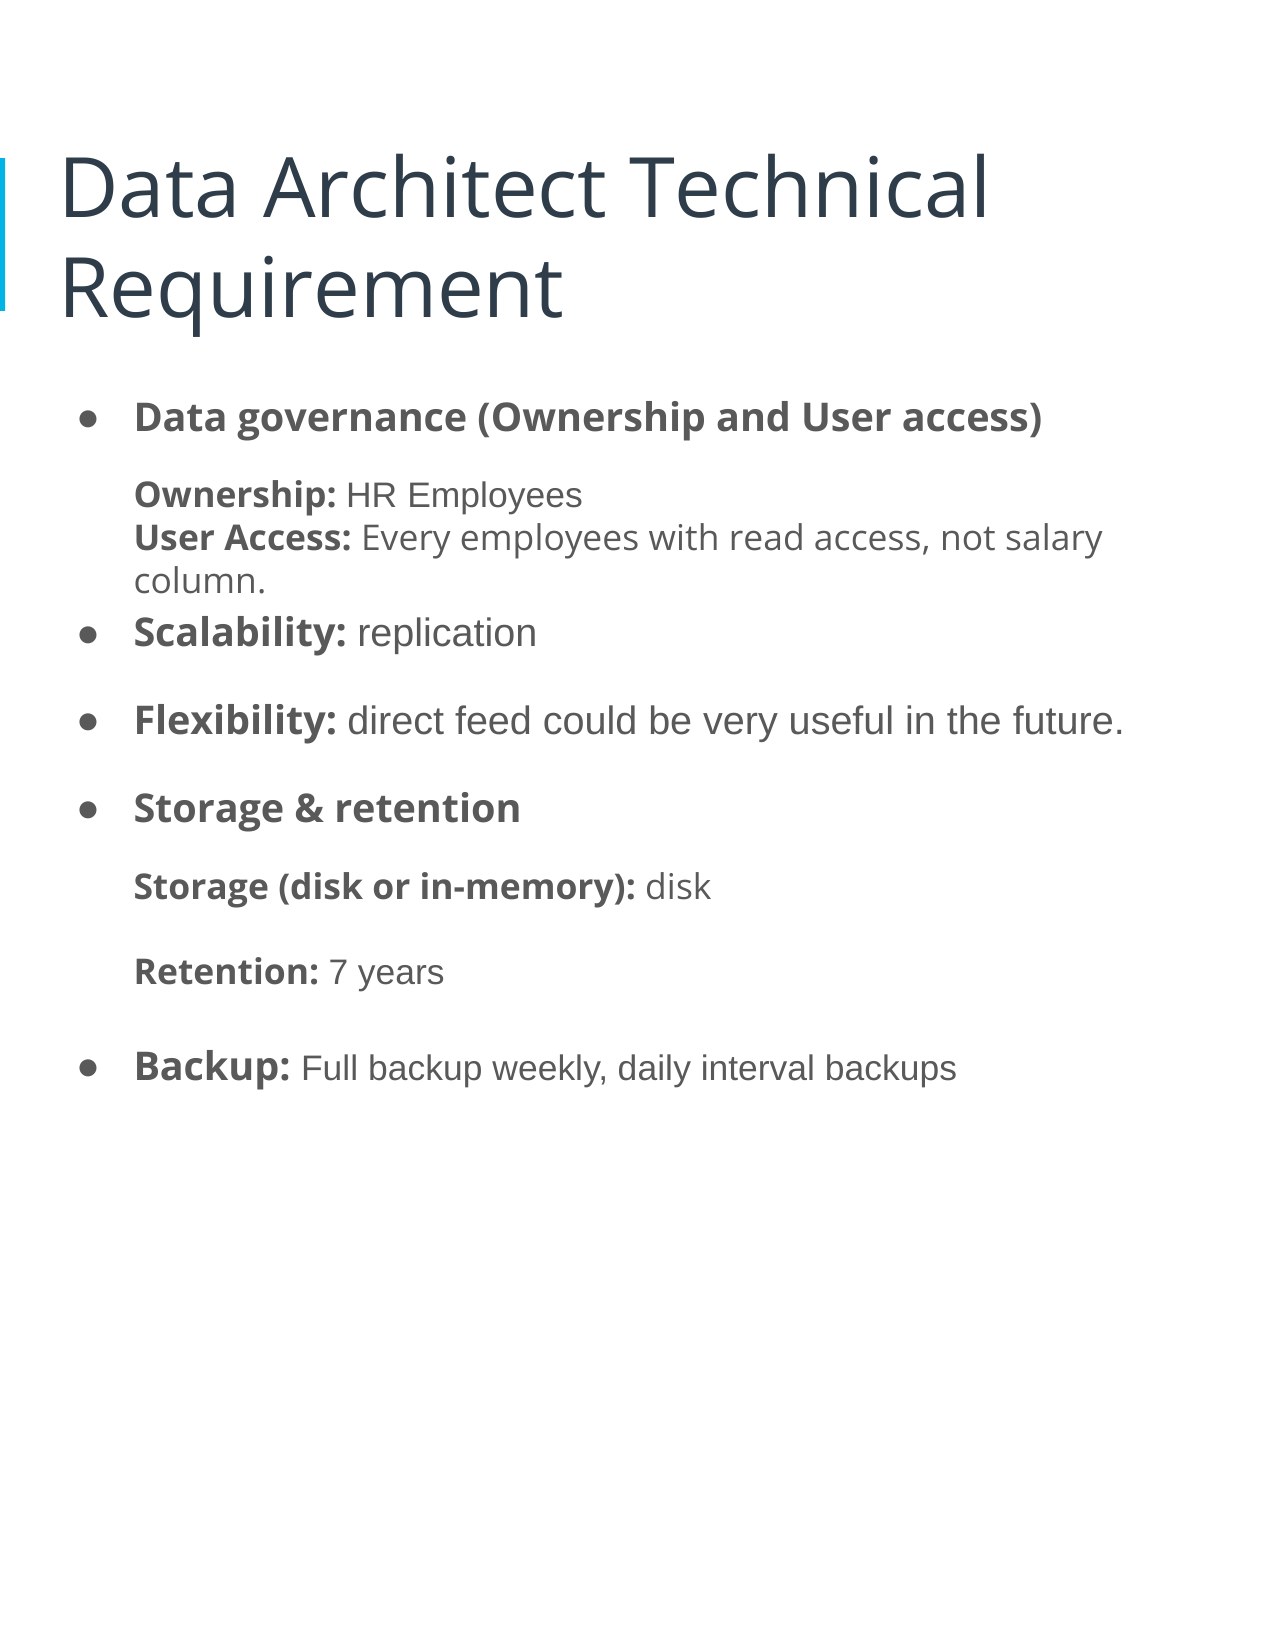

# Data Architect Technical Requirement
Data governance (Ownership and User access)
Ownership: HR Employees
User Access: Every employees with read access, not salary column.
Scalability: replication
Flexibility: direct feed could be very useful in the future.
Storage & retention
Storage (disk or in-memory): disk

Retention: 7 years

Backup: Full backup weekly, daily interval backups